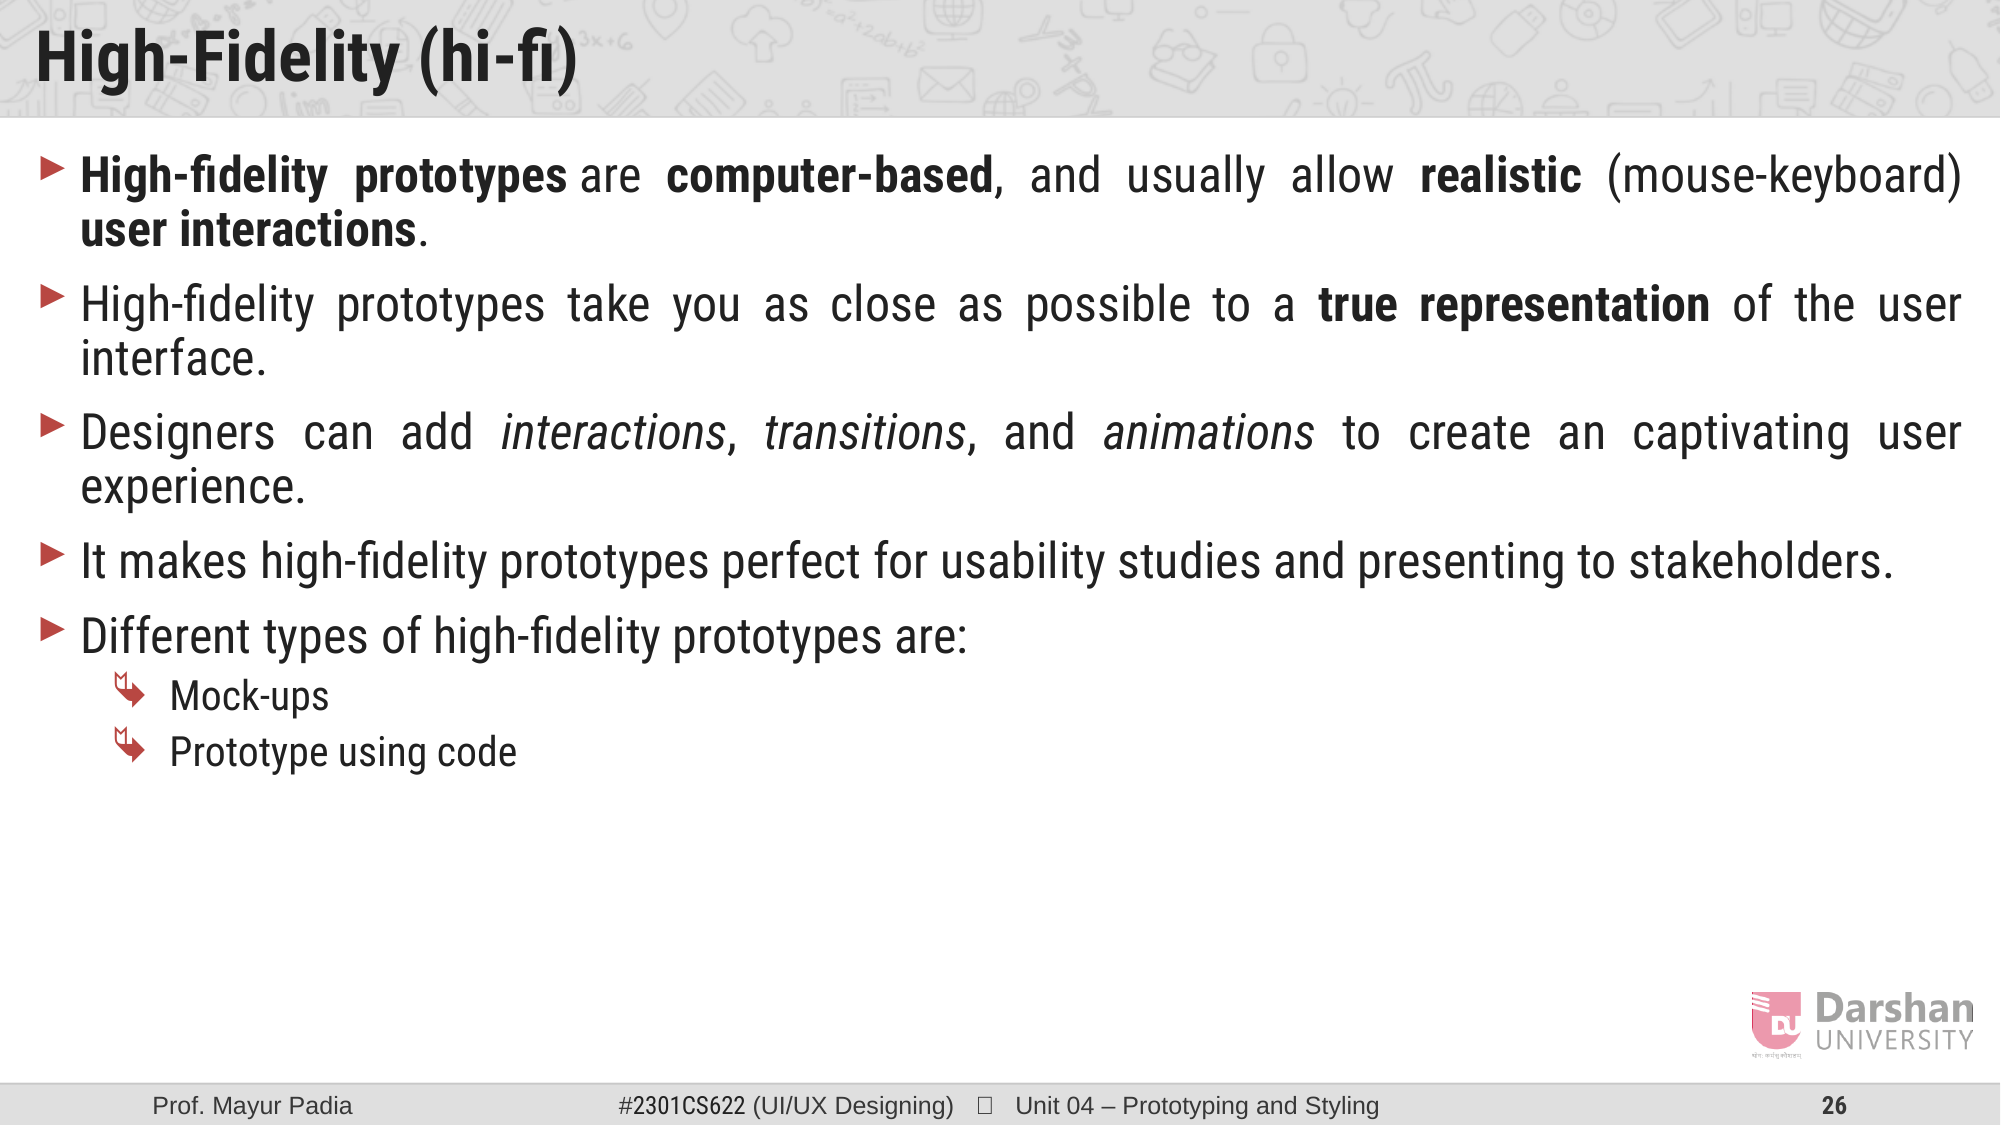

# High-Fidelity (hi-fi)
High-fidelity prototypes are computer-based, and usually allow realistic (mouse-keyboard) user interactions.
High-fidelity prototypes take you as close as possible to a true representation of the user interface.
Designers can add interactions, transitions, and animations to create an captivating user experience.
It makes high-fidelity prototypes perfect for usability studies and presenting to stakeholders.
Different types of high-fidelity prototypes are:
Mock-ups
Prototype using code